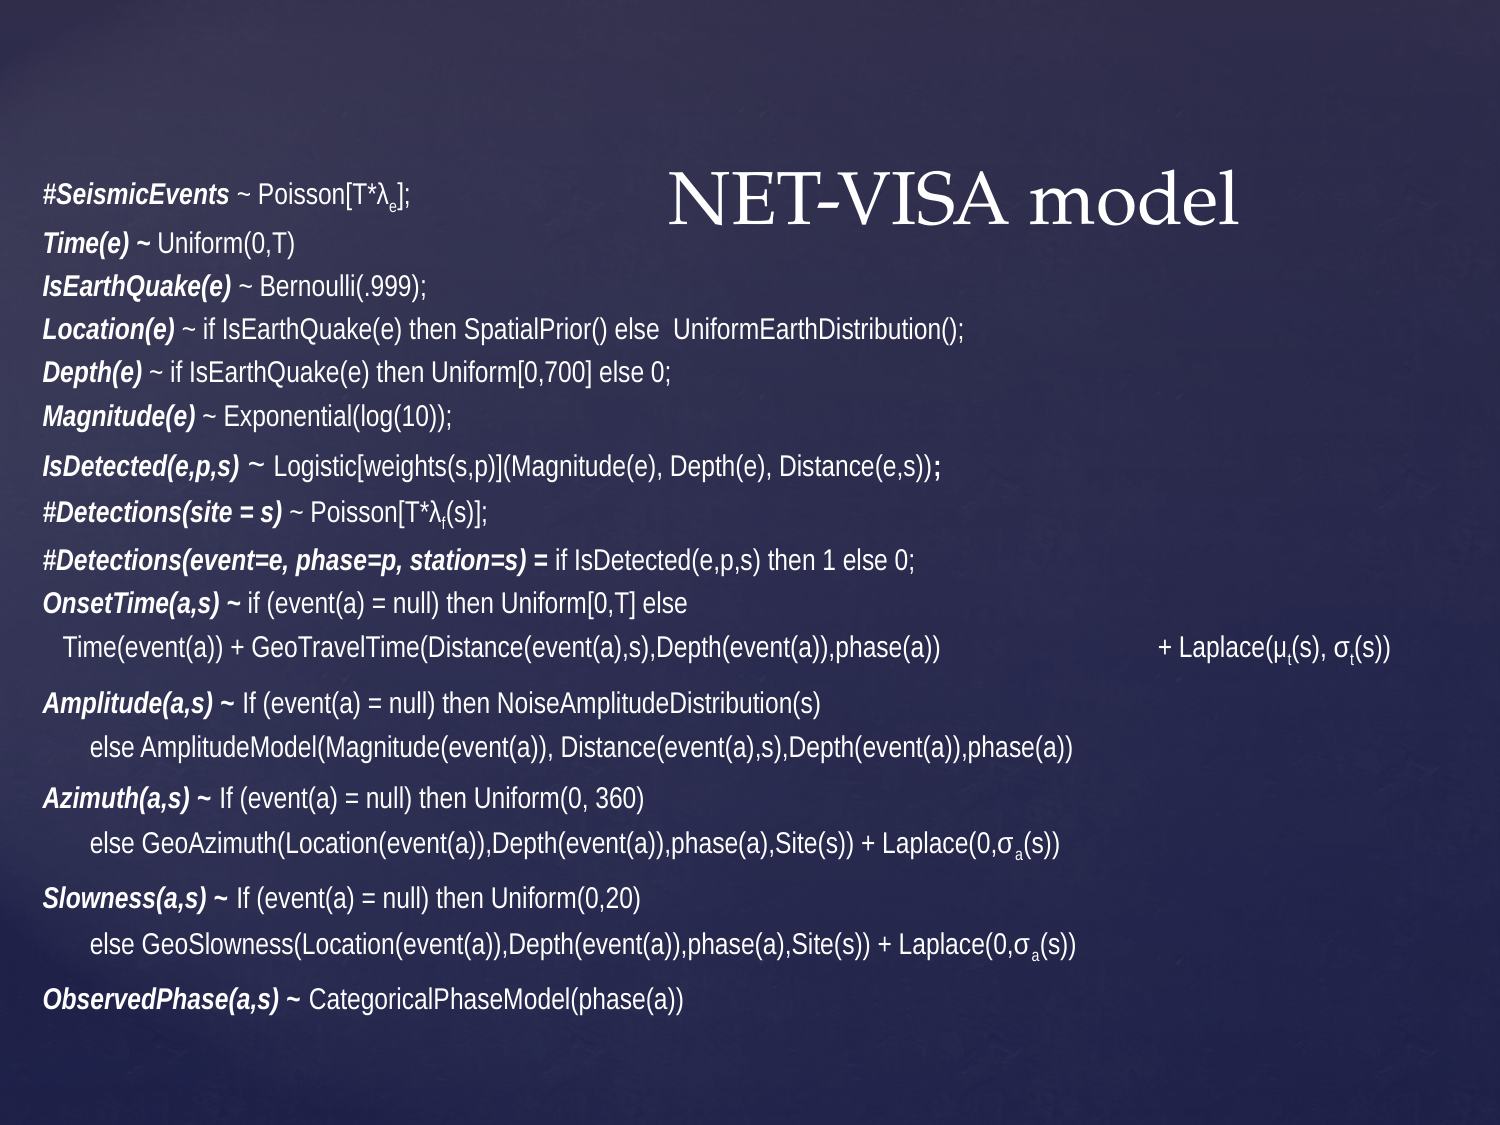

NET-VISA model
#SeismicEvents ~ Poisson[T*λe];
Time(e) ~ Uniform(0,T)
IsEarthQuake(e) ~ Bernoulli(.999);
Location(e) ~ if IsEarthQuake(e) then SpatialPrior() else  UniformEarthDistribution();
Depth(e) ~ if IsEarthQuake(e) then Uniform[0,700] else 0;
Magnitude(e) ~ Exponential(log(10));
IsDetected(e,p,s) ~ Logistic[weights(s,p)](Magnitude(e), Depth(e), Distance(e,s));
#Detections(site = s) ~ Poisson[T*λf(s)];
#Detections(event=e, phase=p, station=s) = if IsDetected(e,p,s) then 1 else 0;
OnsetTime(a,s) ~ if (event(a) = null) then Uniform[0,T] else
   Time(event(a)) + GeoTravelTime(Distance(event(a),s),Depth(event(a)),phase(a))    		            	+ Laplace(μt(s), σt(s))
Amplitude(a,s) ~ If (event(a) = null) then NoiseAmplitudeDistribution(s)
       else AmplitudeModel(Magnitude(event(a)), Distance(event(a),s),Depth(event(a)),phase(a))
Azimuth(a,s) ~ If (event(a) = null) then Uniform(0, 360)
       else GeoAzimuth(Location(event(a)),Depth(event(a)),phase(a),Site(s)) + Laplace(0,σa(s))
Slowness(a,s) ~ If (event(a) = null) then Uniform(0,20)
       else GeoSlowness(Location(event(a)),Depth(event(a)),phase(a),Site(s)) + Laplace(0,σa(s))
ObservedPhase(a,s) ~ CategoricalPhaseModel(phase(a))